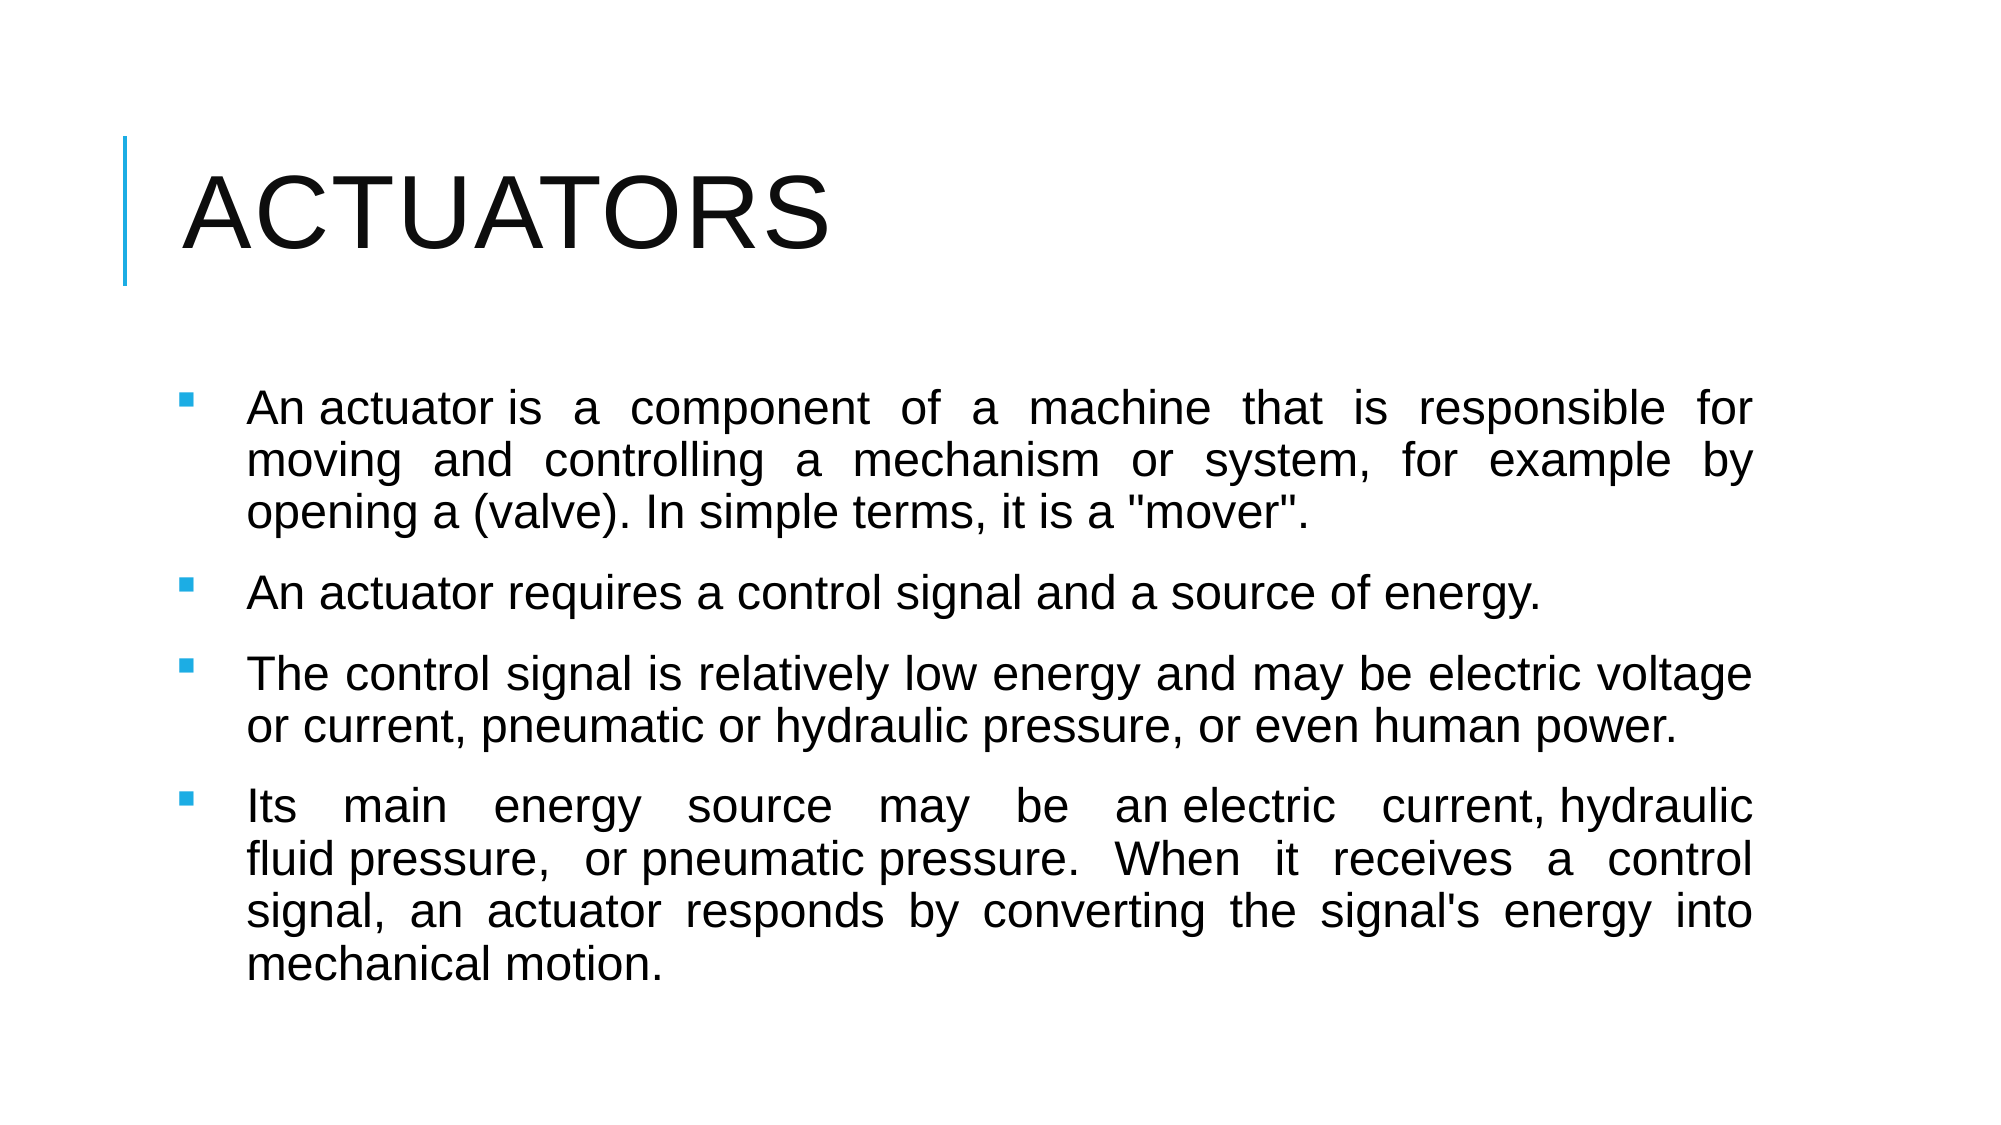

# Actuators
An actuator is a component of a machine that is responsible for moving and controlling a mechanism or system, for example by opening a (valve). In simple terms, it is a "mover".
An actuator requires a control signal and a source of energy.
The control signal is relatively low energy and may be electric voltage or current, pneumatic or hydraulic pressure, or even human power.
Its main energy source may be an electric current, hydraulic fluid pressure, or pneumatic pressure. When it receives a control signal, an actuator responds by converting the signal's energy into mechanical motion.